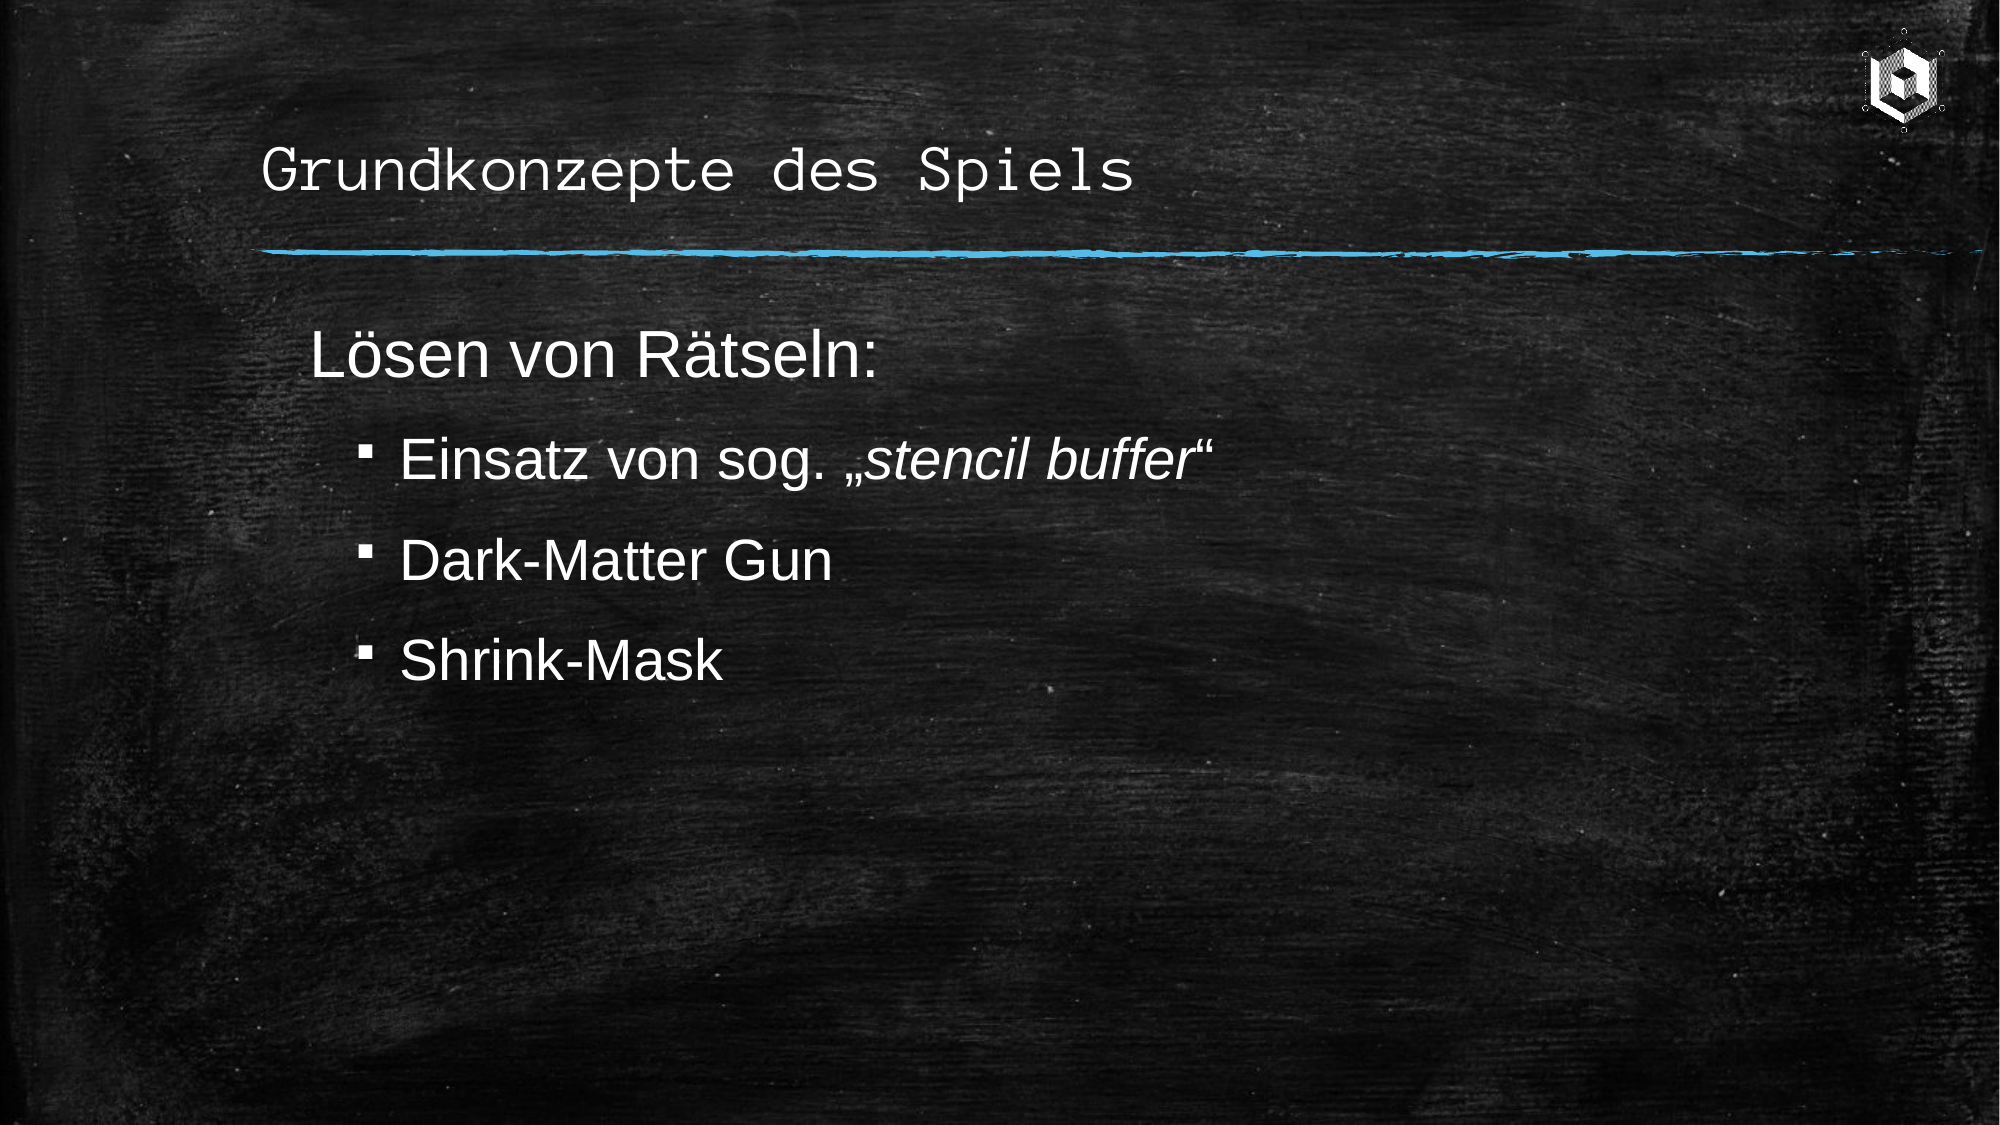

# Grundkonzepte des Spiels
Lösen von Rätseln:
Einsatz von sog. „stencil buffer“
Dark-Matter Gun
Shrink-Mask